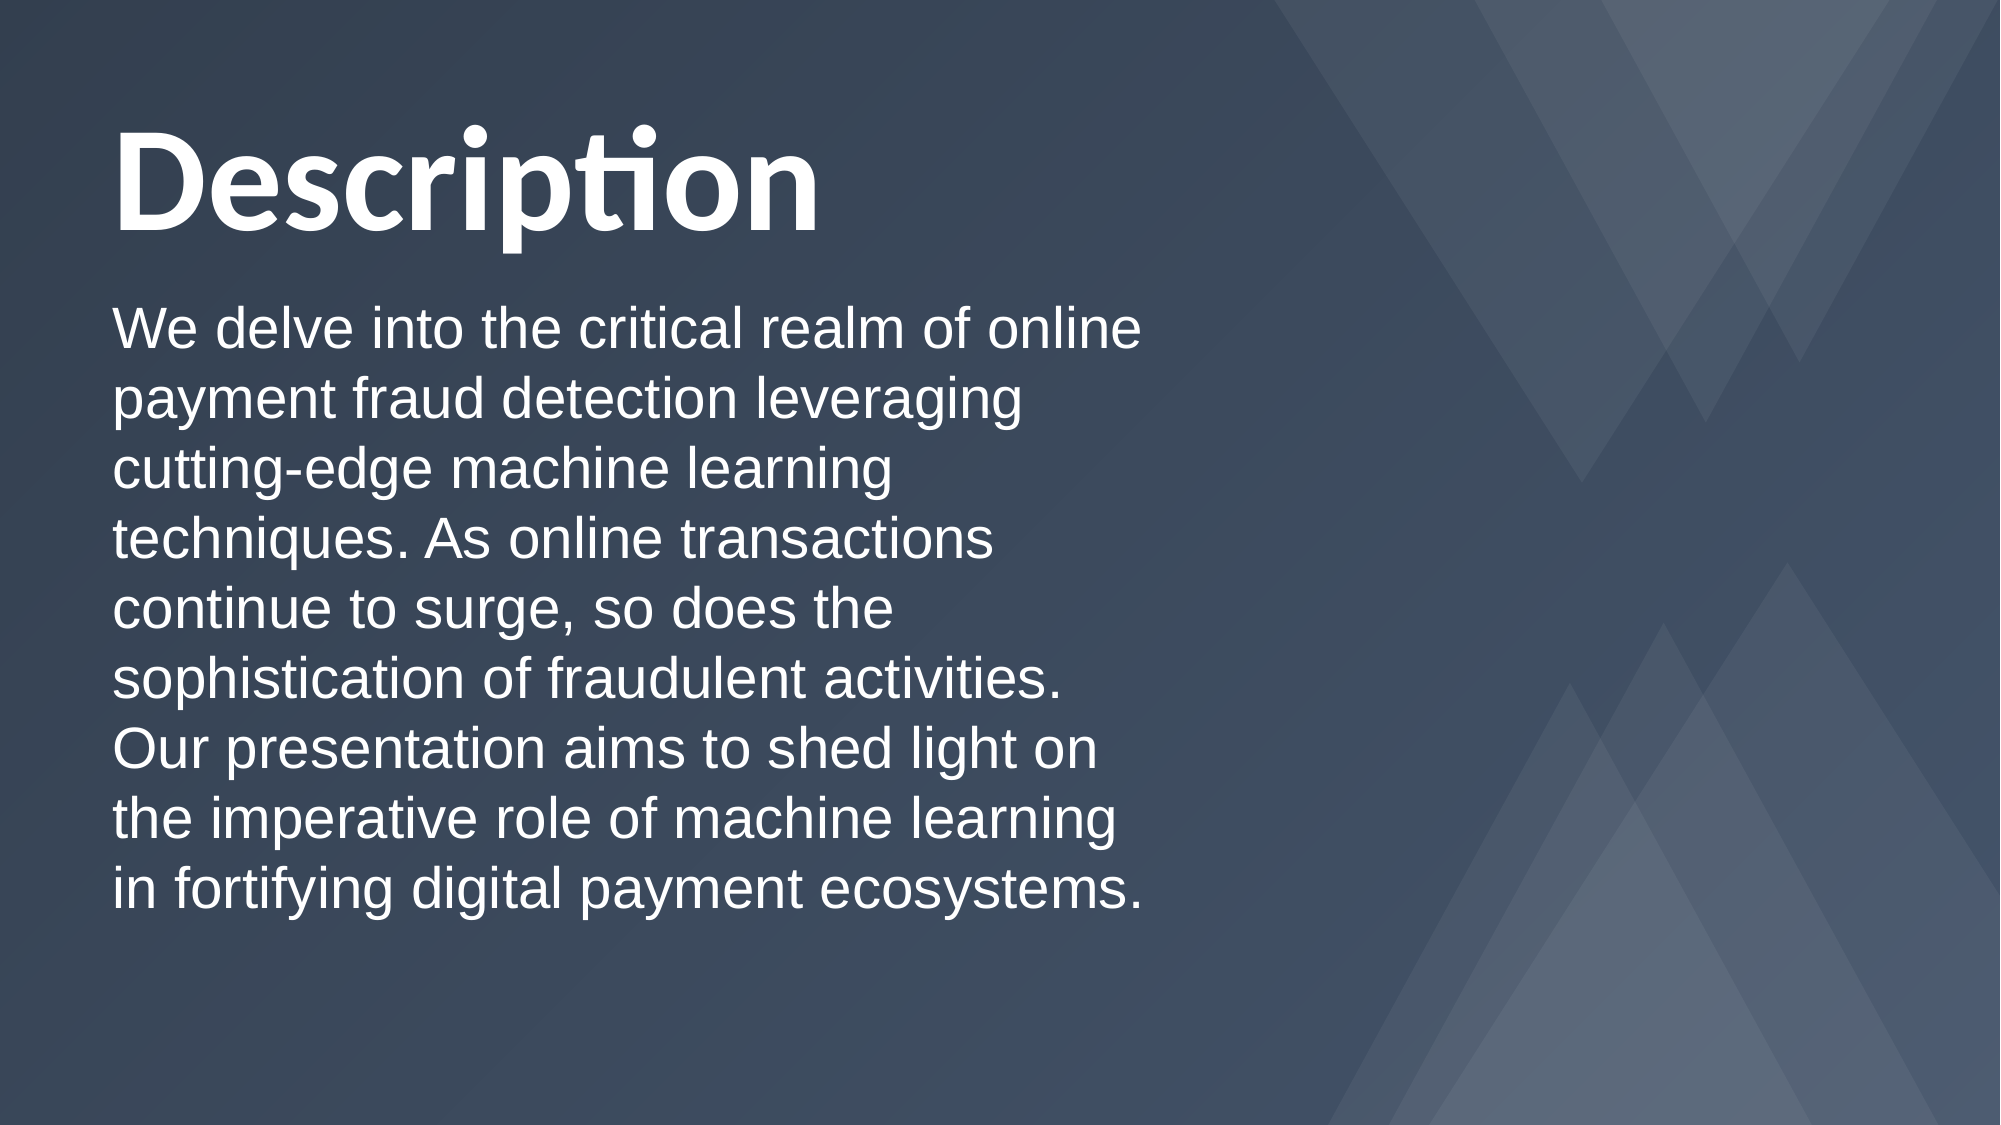

Description
We delve into the critical realm of online payment fraud detection leveraging cutting-edge machine learning techniques. As online transactions continue to surge, so does the sophistication of fraudulent activities. Our presentation aims to shed light on the imperative role of machine learning in fortifying digital payment ecosystems.